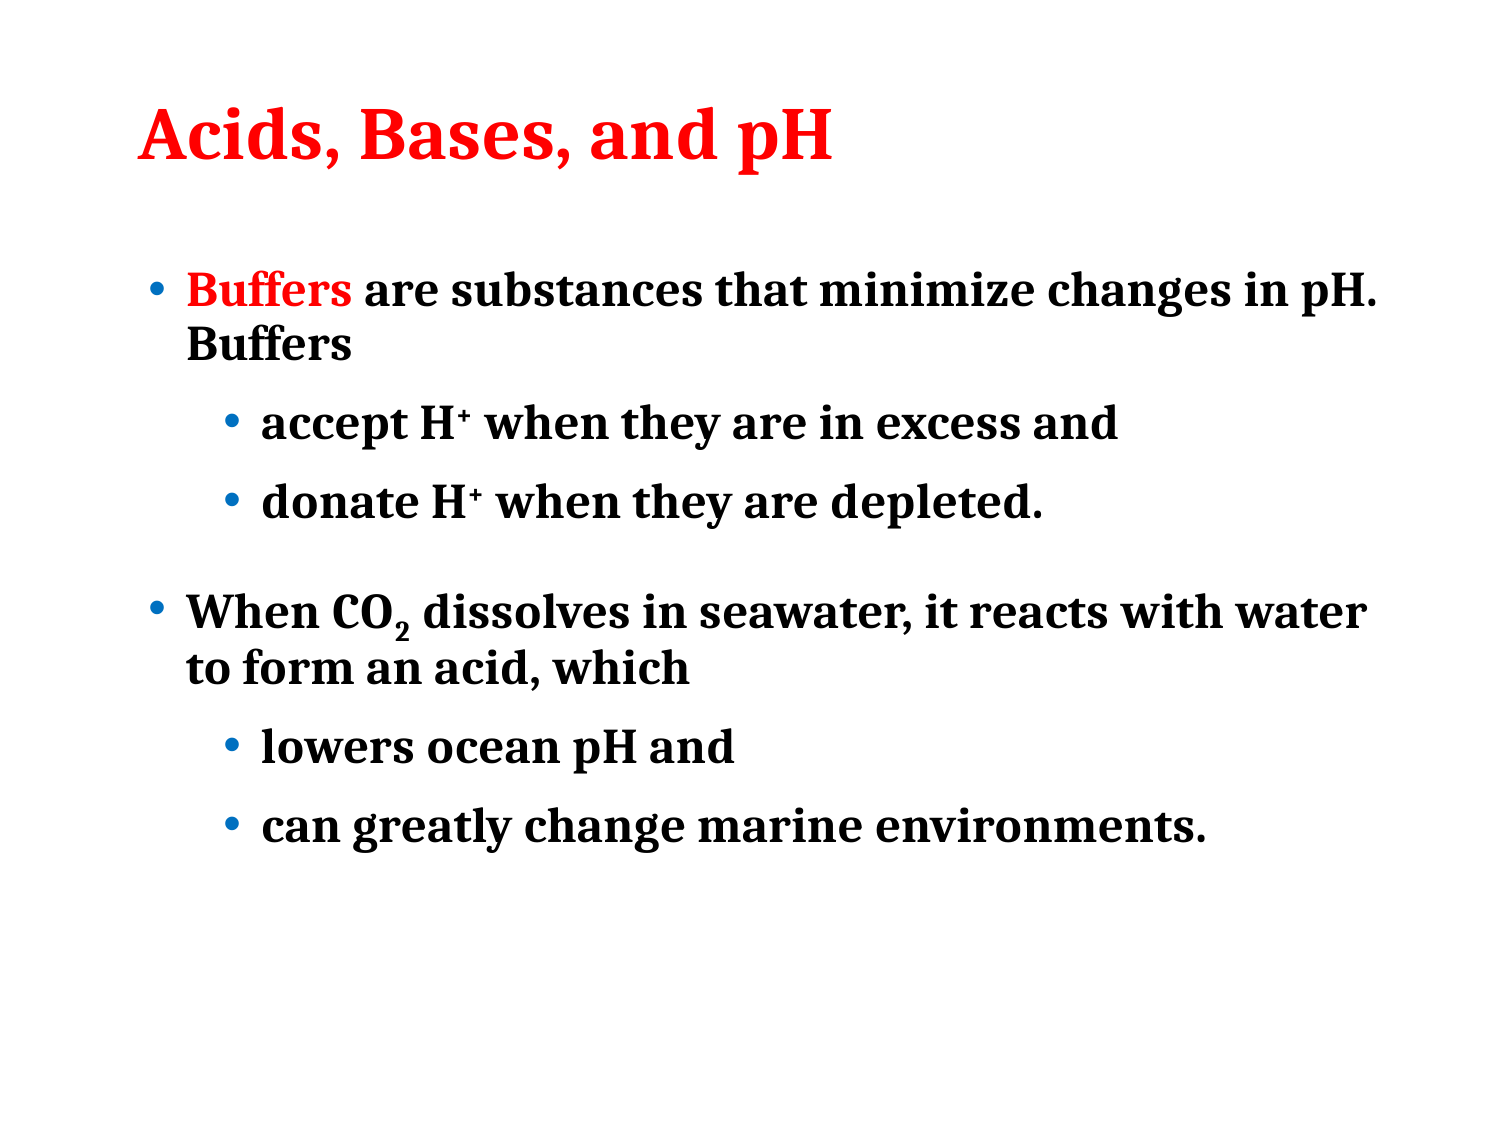

# Acids, Bases, and pH
Buffers are substances that minimize changes in pH. Buffers
accept H+ when they are in excess and
donate H+ when they are depleted.
When CO2 dissolves in seawater, it reacts with water to form an acid, which
lowers ocean pH and
can greatly change marine environments.